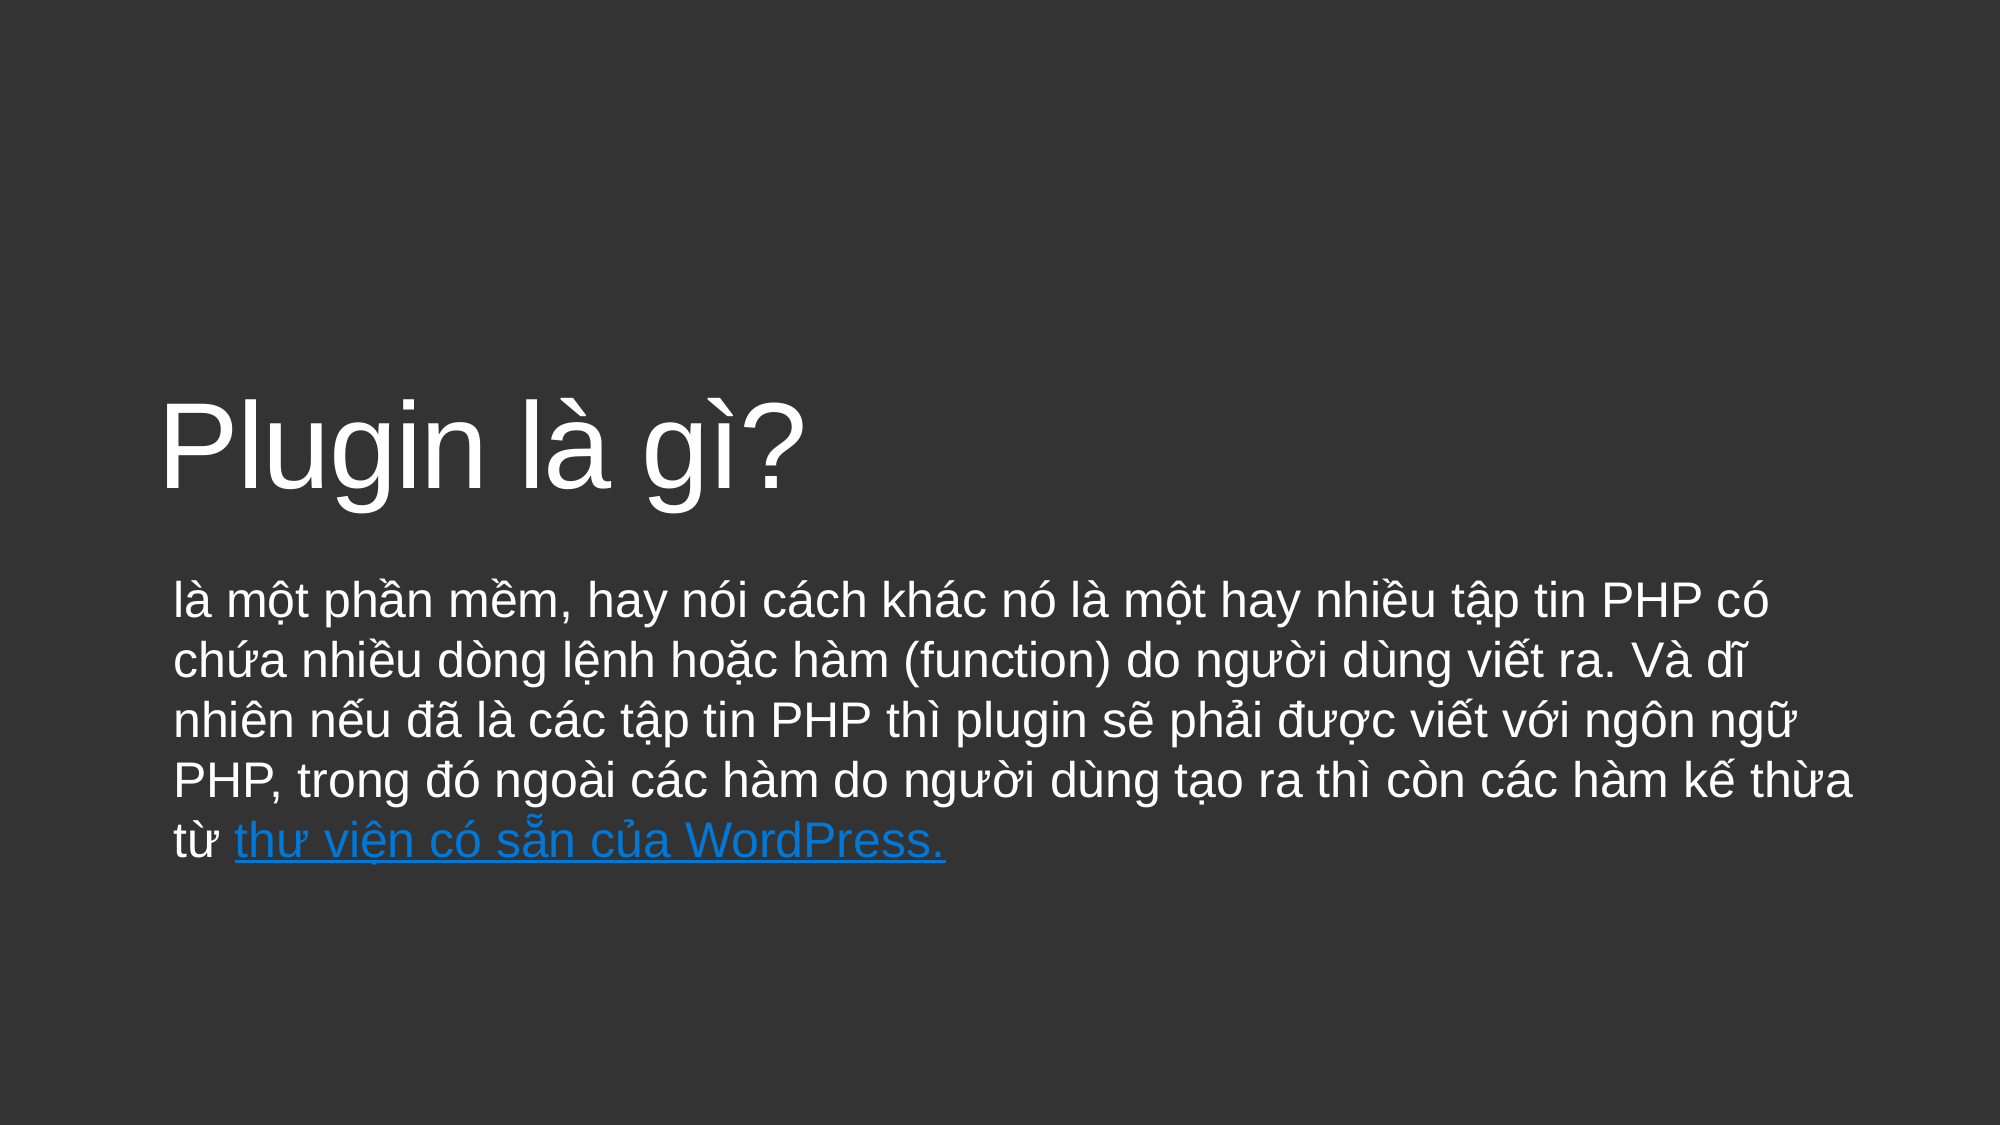

# Plugin là gì?
là một phần mềm, hay nói cách khác nó là một hay nhiều tập tin PHP có chứa nhiều dòng lệnh hoặc hàm (function) do người dùng viết ra. Và dĩ nhiên nếu đã là các tập tin PHP thì plugin sẽ phải được viết với ngôn ngữ PHP, trong đó ngoài các hàm do người dùng tạo ra thì còn các hàm kế thừa từ thư viện có sẵn của WordPress.